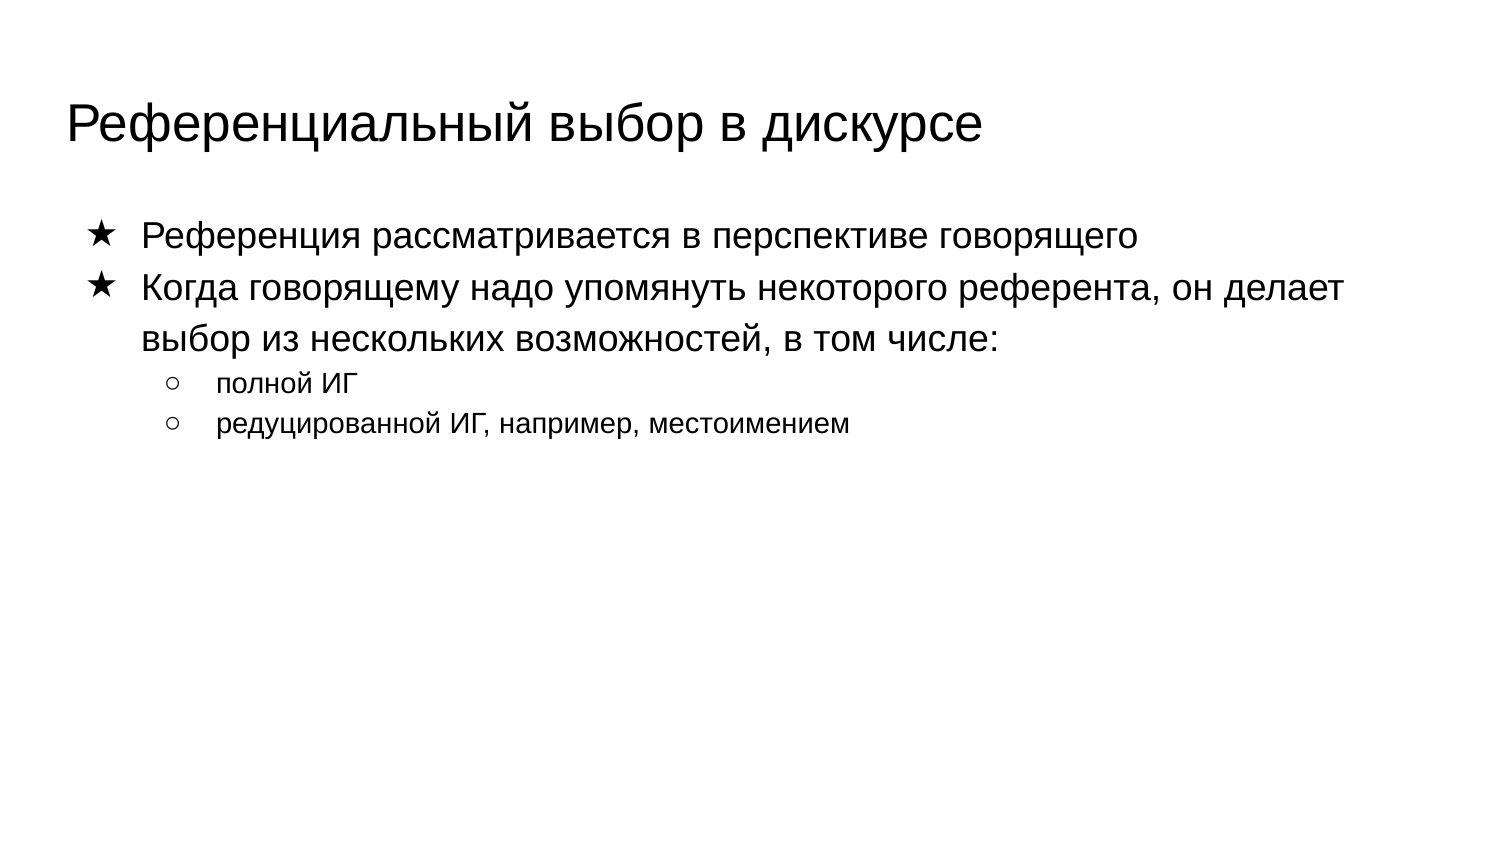

# Референциальный выбор в дискурсе
Референция рассматривается в перспективе говорящего
Когда говорящему надо упомянуть некоторого референта, он делает выбор из нескольких возможностей, в том числе:
полной ИГ
редуцированной ИГ, например, местоимением